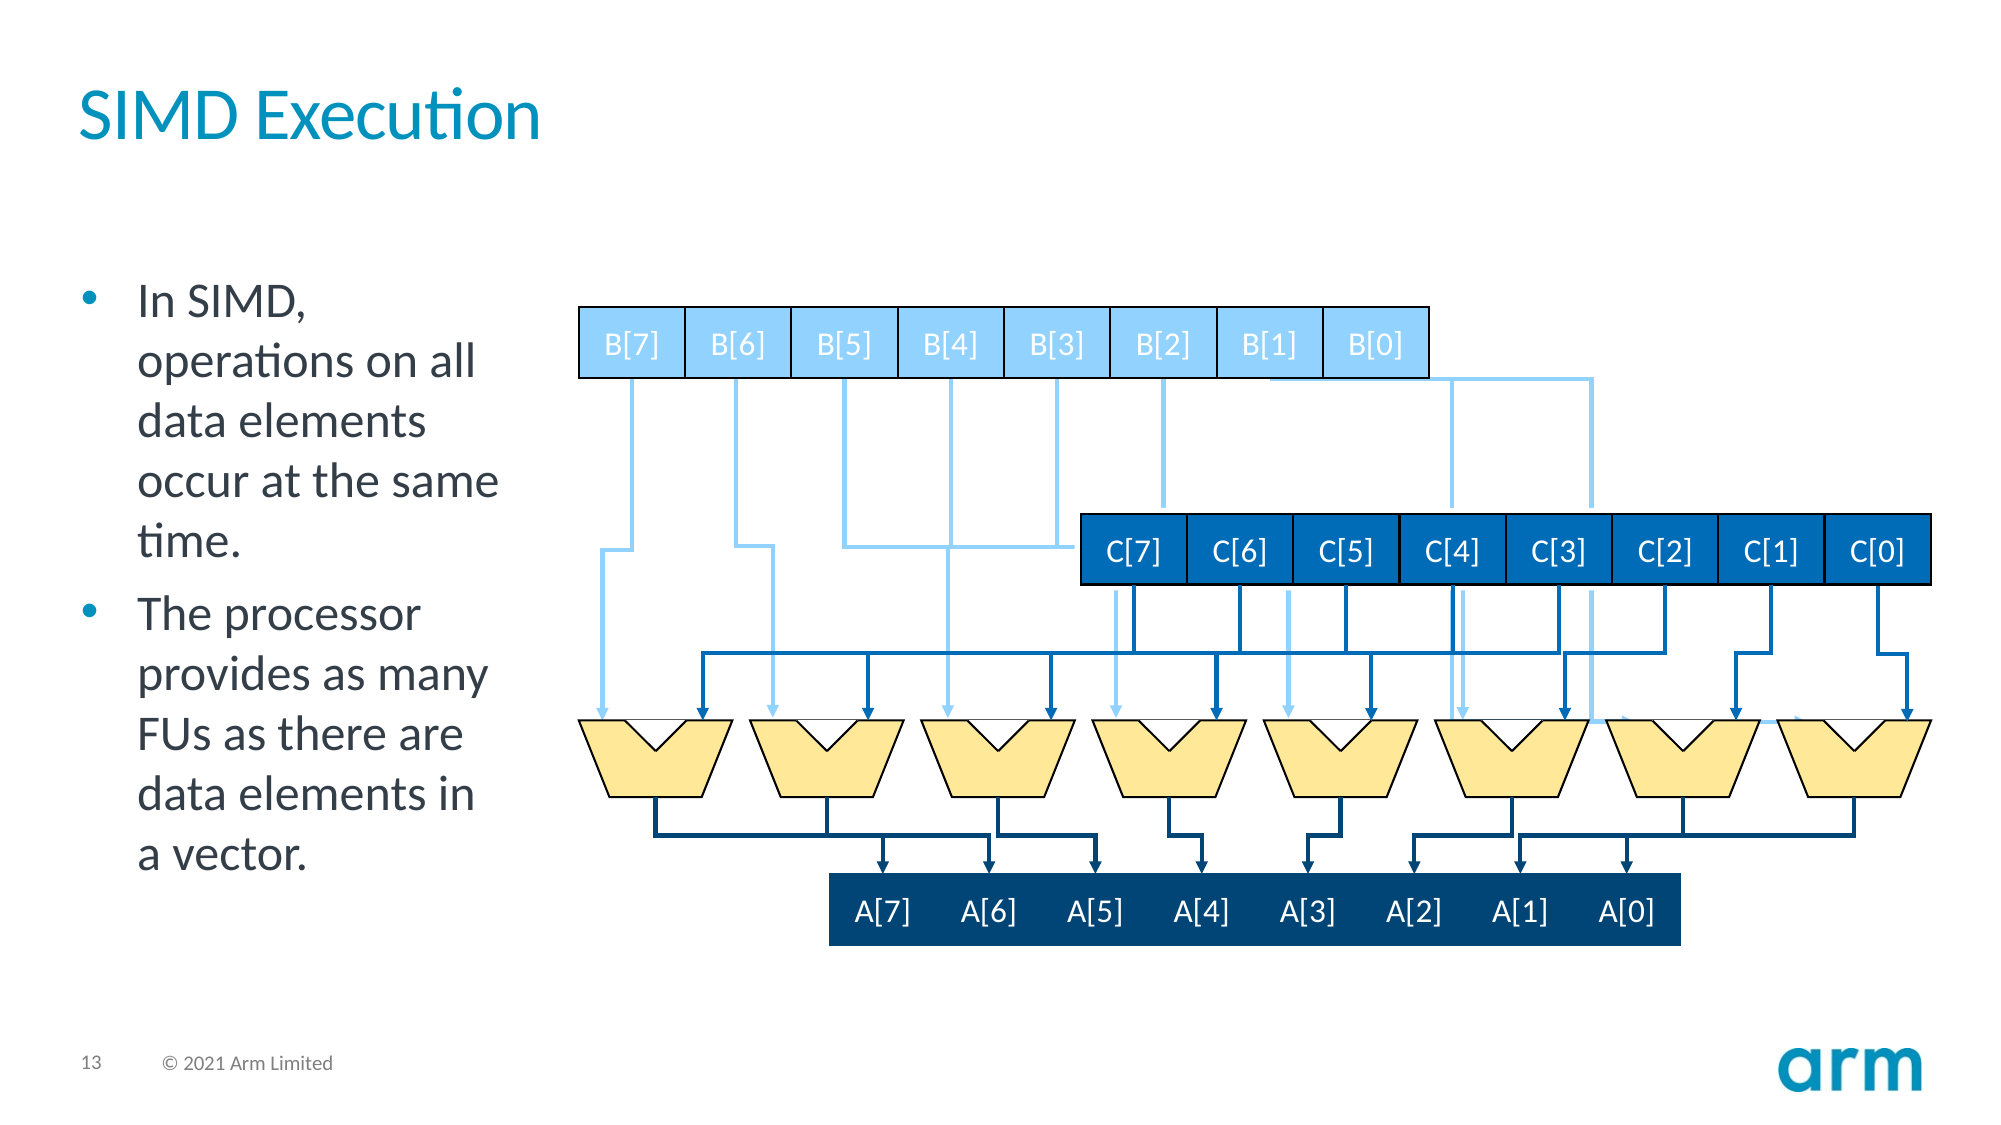

# SIMD Execution
In SIMD, operations on all data elements occur at the same time.
The processor provides as many FUs as there are data elements in a vector.
B[7]
B[6]
B[5]
B[1]
B[0]
B[4]
B[3]
B[2]

C[7]
C[6]
C[5]
C[1]
C[0]
C[4]
C[3]
C[2]

A[7]
A[6]
A[5]
A[1]
A[0]
A[4]
A[3]
A[2]